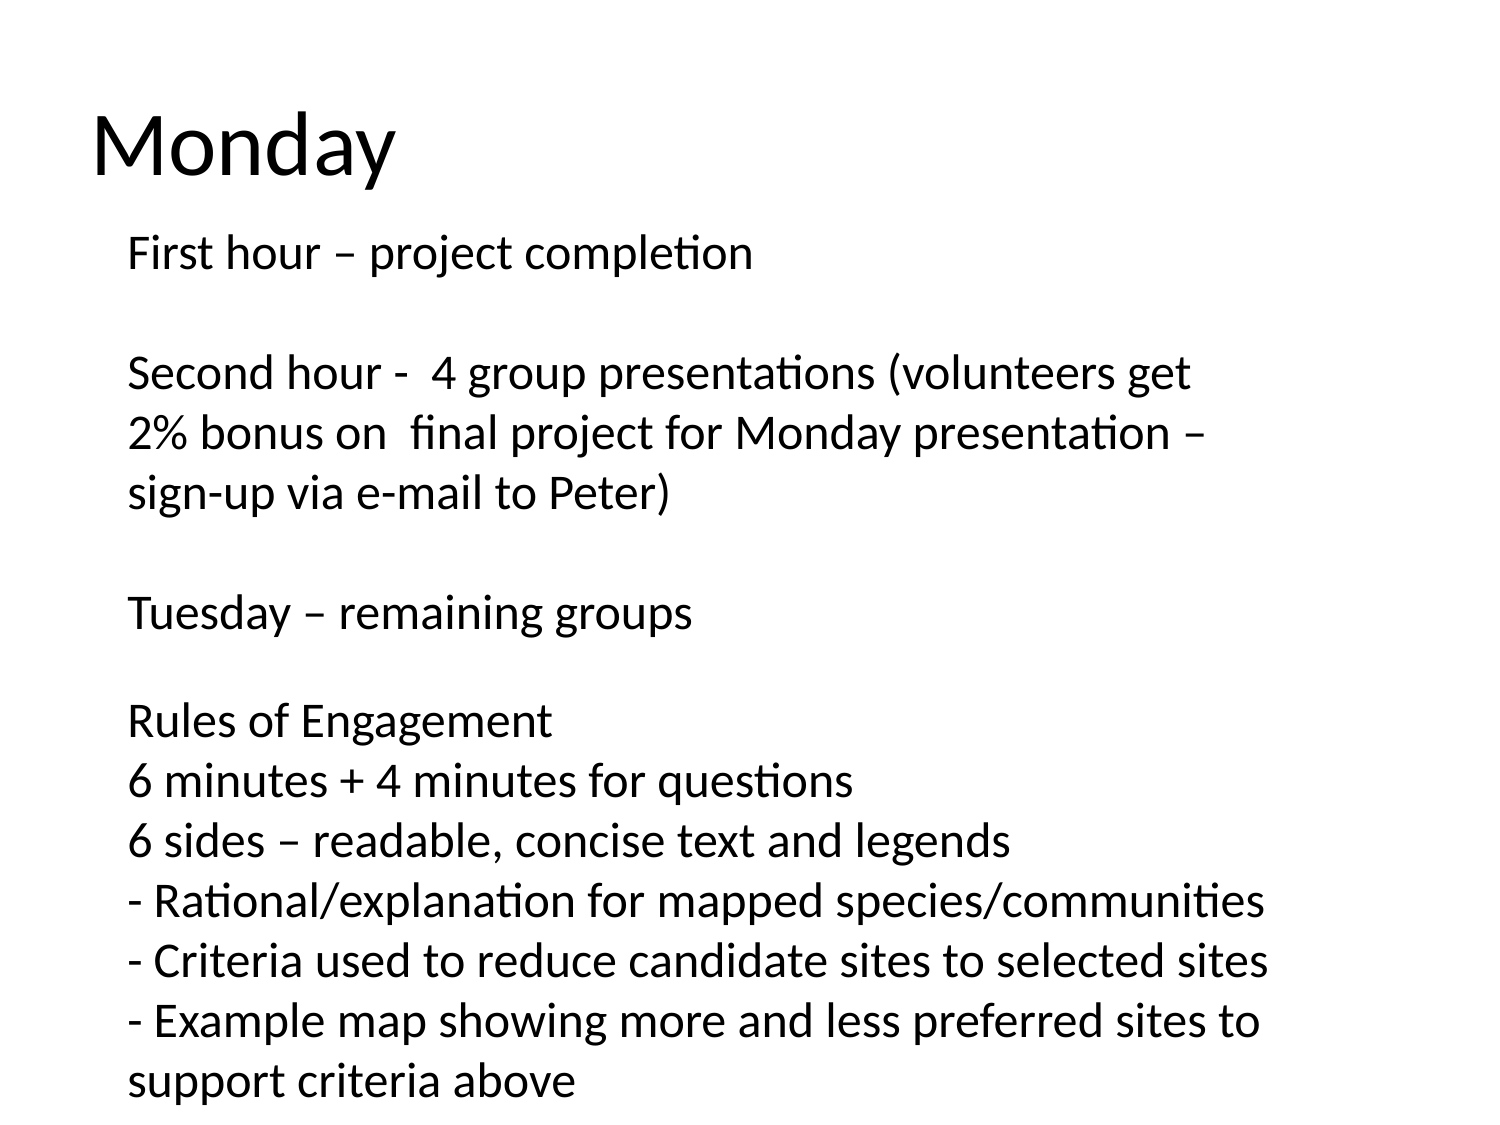

# Monday
First hour – project completion

Second hour -  4 group presentations (volunteers get 2% bonus on  final project for Monday presentation – sign-up via e-mail to Peter)

Tuesday – remaining groups
Rules of Engagement
6 minutes + 4 minutes for questions
6 sides – readable, concise text and legends
- Rational/explanation for mapped species/communities
- Criteria used to reduce candidate sites to selected sites
- Example map showing more and less preferred sites to support criteria above